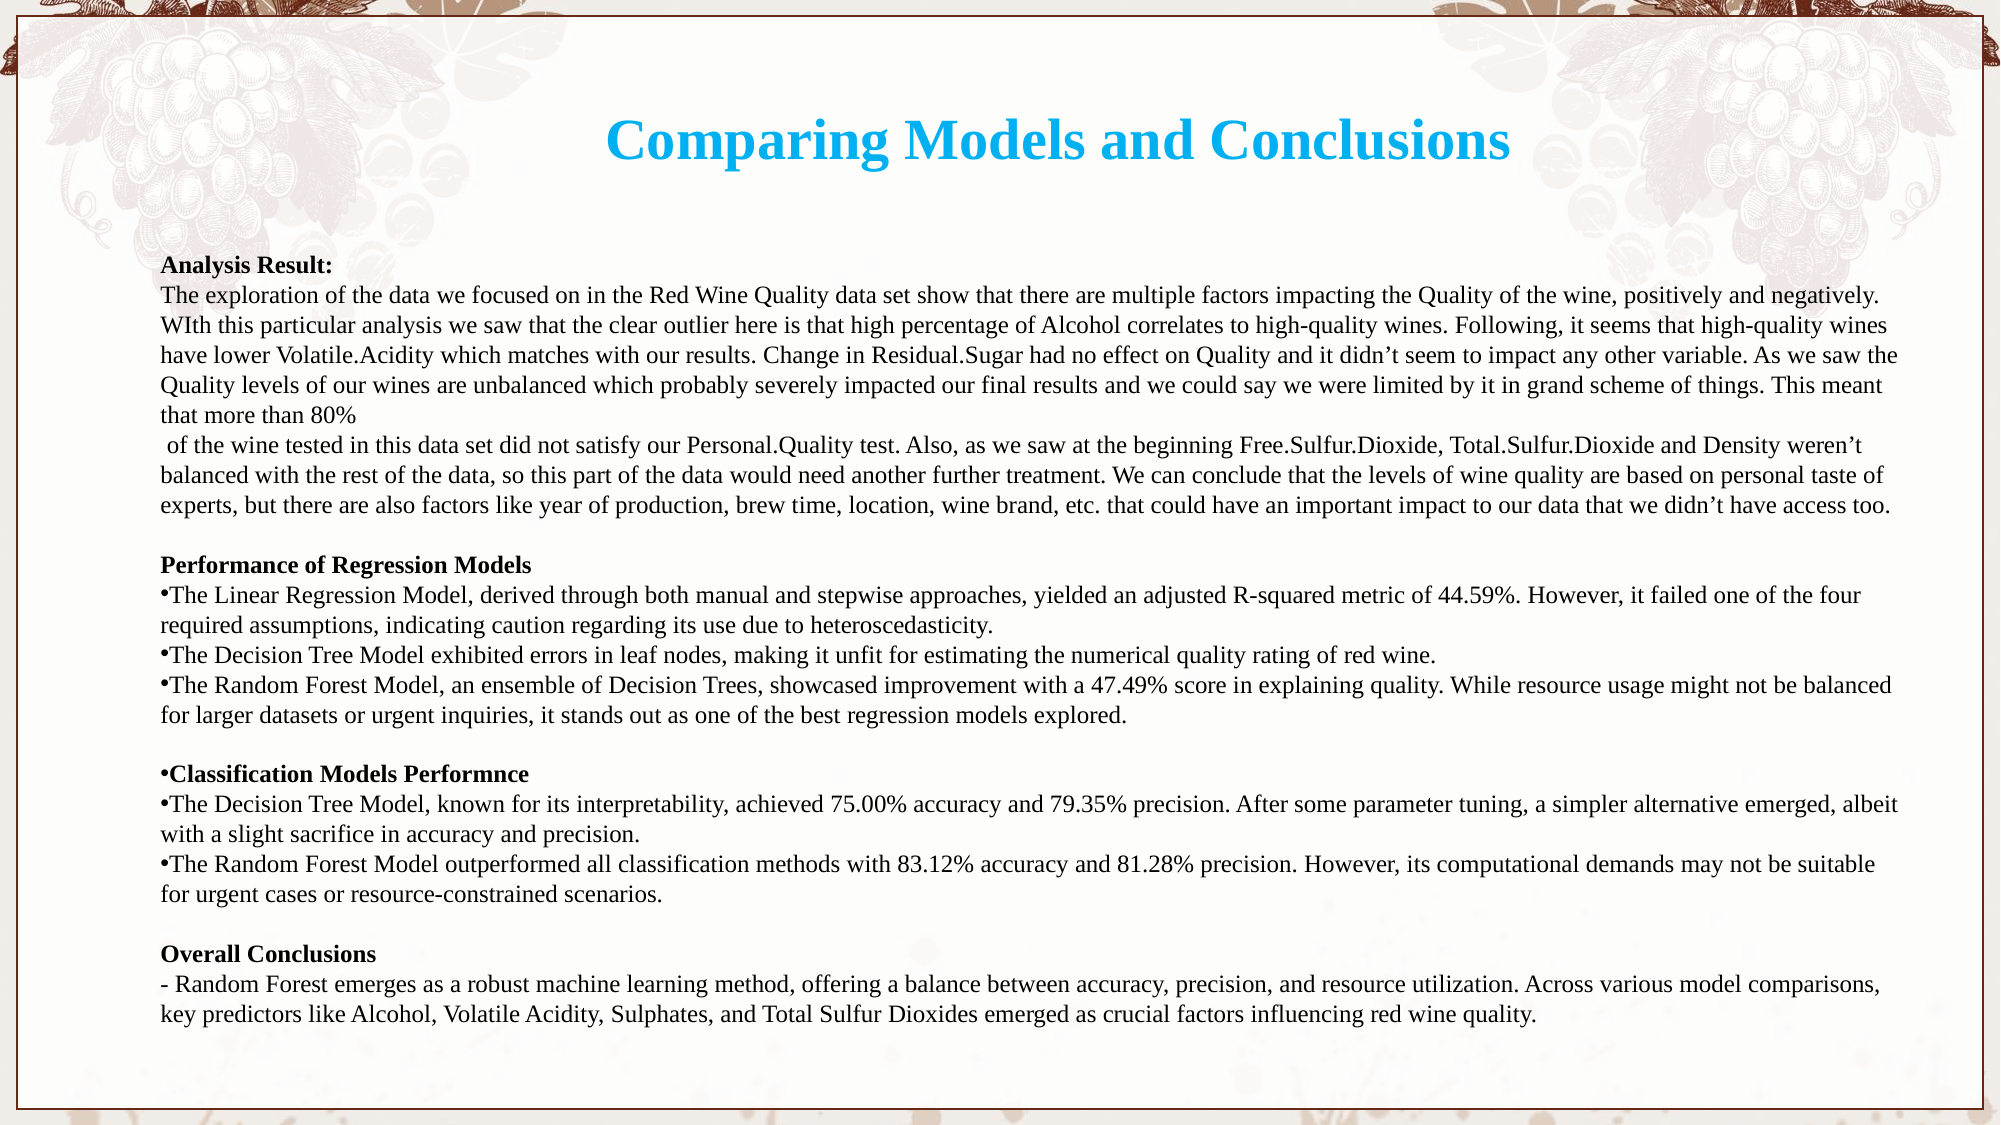

Comparing Models and Conclusions

Analysis Result:
The exploration of the data we focused on in the Red Wine Quality data set show that there are multiple factors impacting the Quality of the wine, positively and negatively. WIth this particular analysis we saw that the clear outlier here is that high percentage of Alcohol correlates to high-quality wines. Following, it seems that high-quality wines have lower Volatile.Acidity which matches with our results. Change in Residual.Sugar had no effect on Quality and it didn’t seem to impact any other variable. As we saw the Quality levels of our wines are unbalanced which probably severely impacted our final results and we could say we were limited by it in grand scheme of things. This meant that more than 80%
 of the wine tested in this data set did not satisfy our Personal.Quality test. Also, as we saw at the beginning Free.Sulfur.Dioxide, Total.Sulfur.Dioxide and Density weren’t balanced with the rest of the data, so this part of the data would need another further treatment. We can conclude that the levels of wine quality are based on personal taste of experts, but there are also factors like year of production, brew time, location, wine brand, etc. that could have an important impact to our data that we didn’t have access too.

Performance of Regression Models
The Linear Regression Model, derived through both manual and stepwise approaches, yielded an adjusted R-squared metric of 44.59%. However, it failed one of the four required assumptions, indicating caution regarding its use due to heteroscedasticity.
The Decision Tree Model exhibited errors in leaf nodes, making it unfit for estimating the numerical quality rating of red wine.
The Random Forest Model, an ensemble of Decision Trees, showcased improvement with a 47.49% score in explaining quality. While resource usage might not be balanced for larger datasets or urgent inquiries, it stands out as one of the best regression models explored.

Classification Models Performnce
The Decision Tree Model, known for its interpretability, achieved 75.00% accuracy and 79.35% precision. After some parameter tuning, a simpler alternative emerged, albeit with a slight sacrifice in accuracy and precision.
The Random Forest Model outperformed all classification methods with 83.12% accuracy and 81.28% precision. However, its computational demands may not be suitable for urgent cases or resource-constrained scenarios.

Overall Conclusions
- Random Forest emerges as a robust machine learning method, offering a balance between accuracy, precision, and resource utilization. Across various model comparisons, key predictors like Alcohol, Volatile Acidity, Sulphates, and Total Sulfur Dioxides emerged as crucial factors influencing red wine quality.